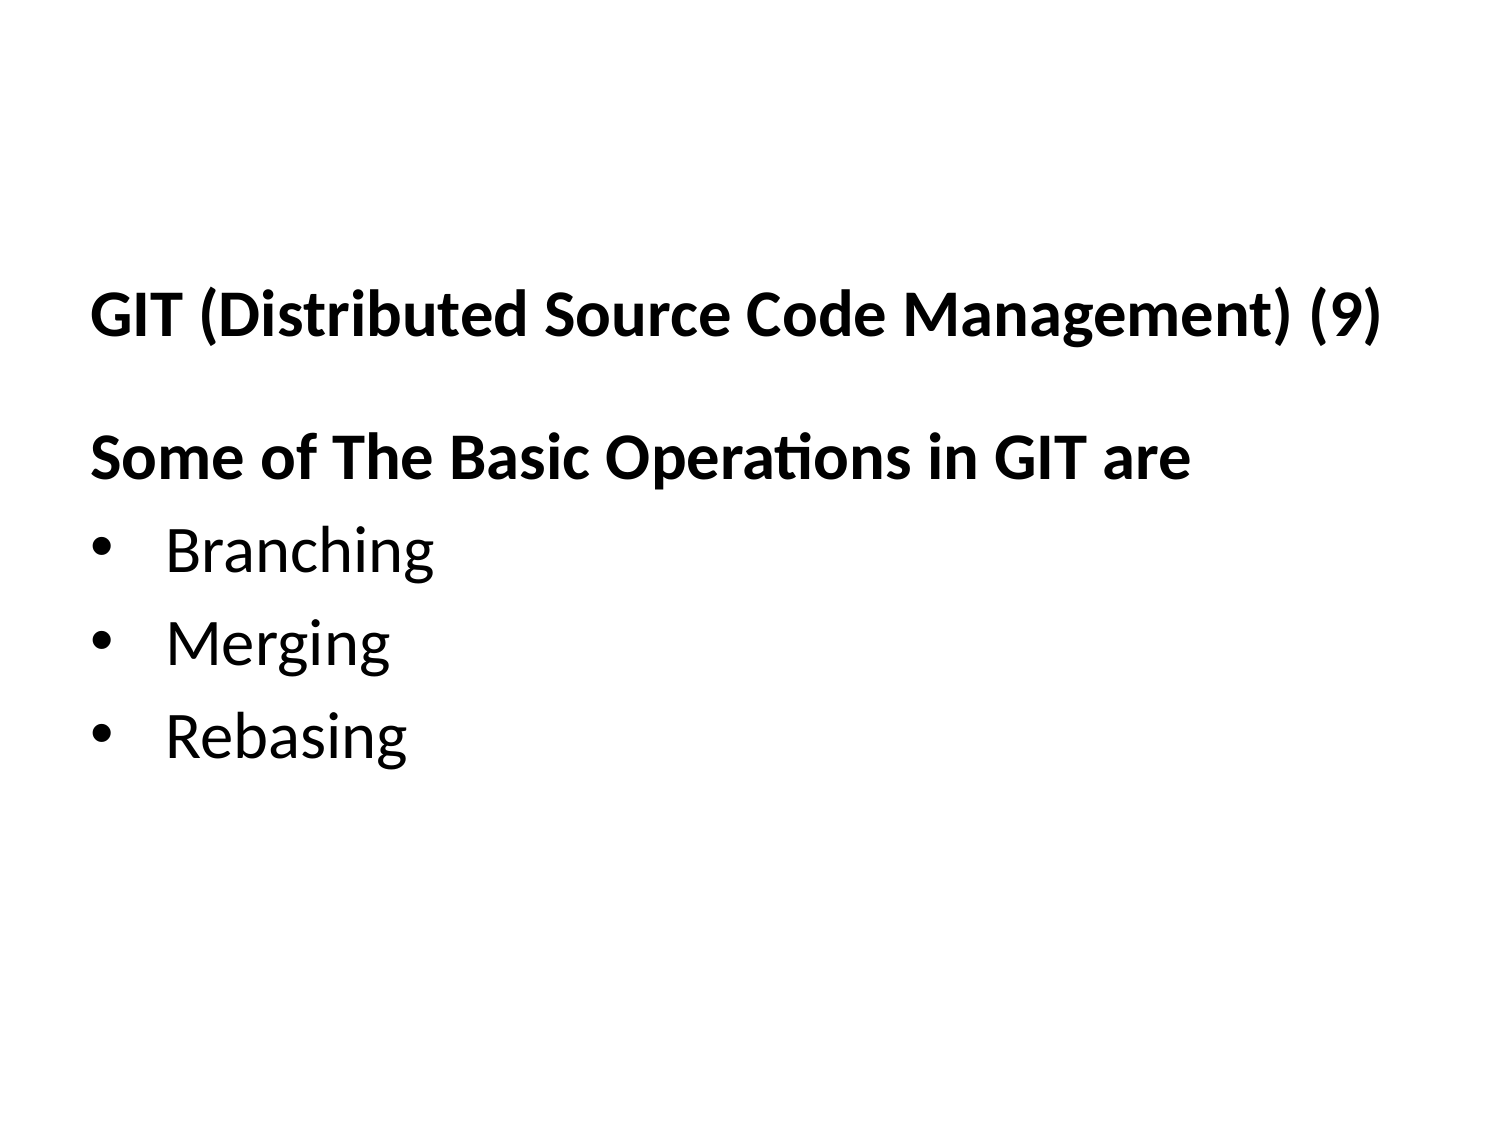

GIT (Distributed Source Code Management) (9)
Some of The Basic Operations in GIT are
Branching
Merging
Rebasing